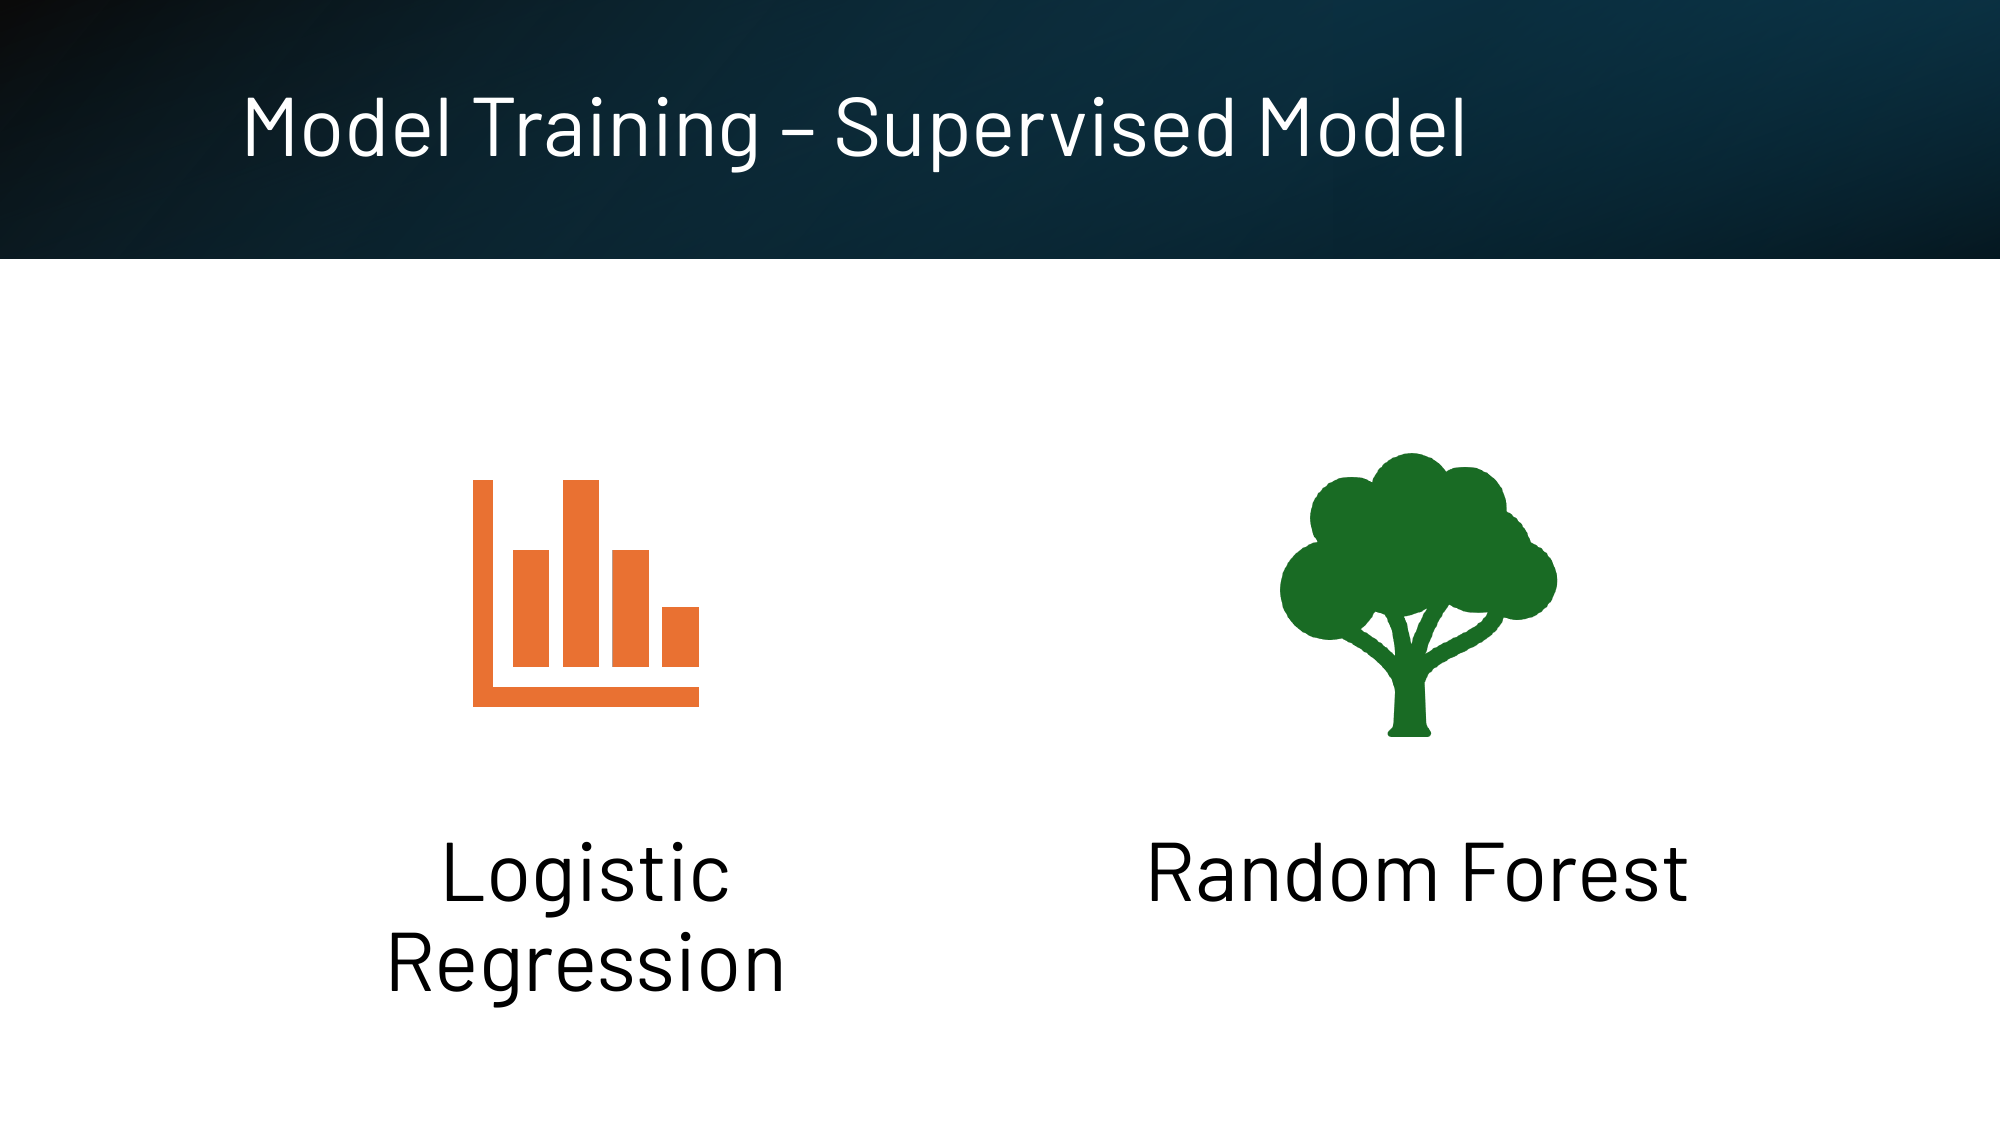

# Model Training – Supervised Model
Logistic Regression
Random Forest